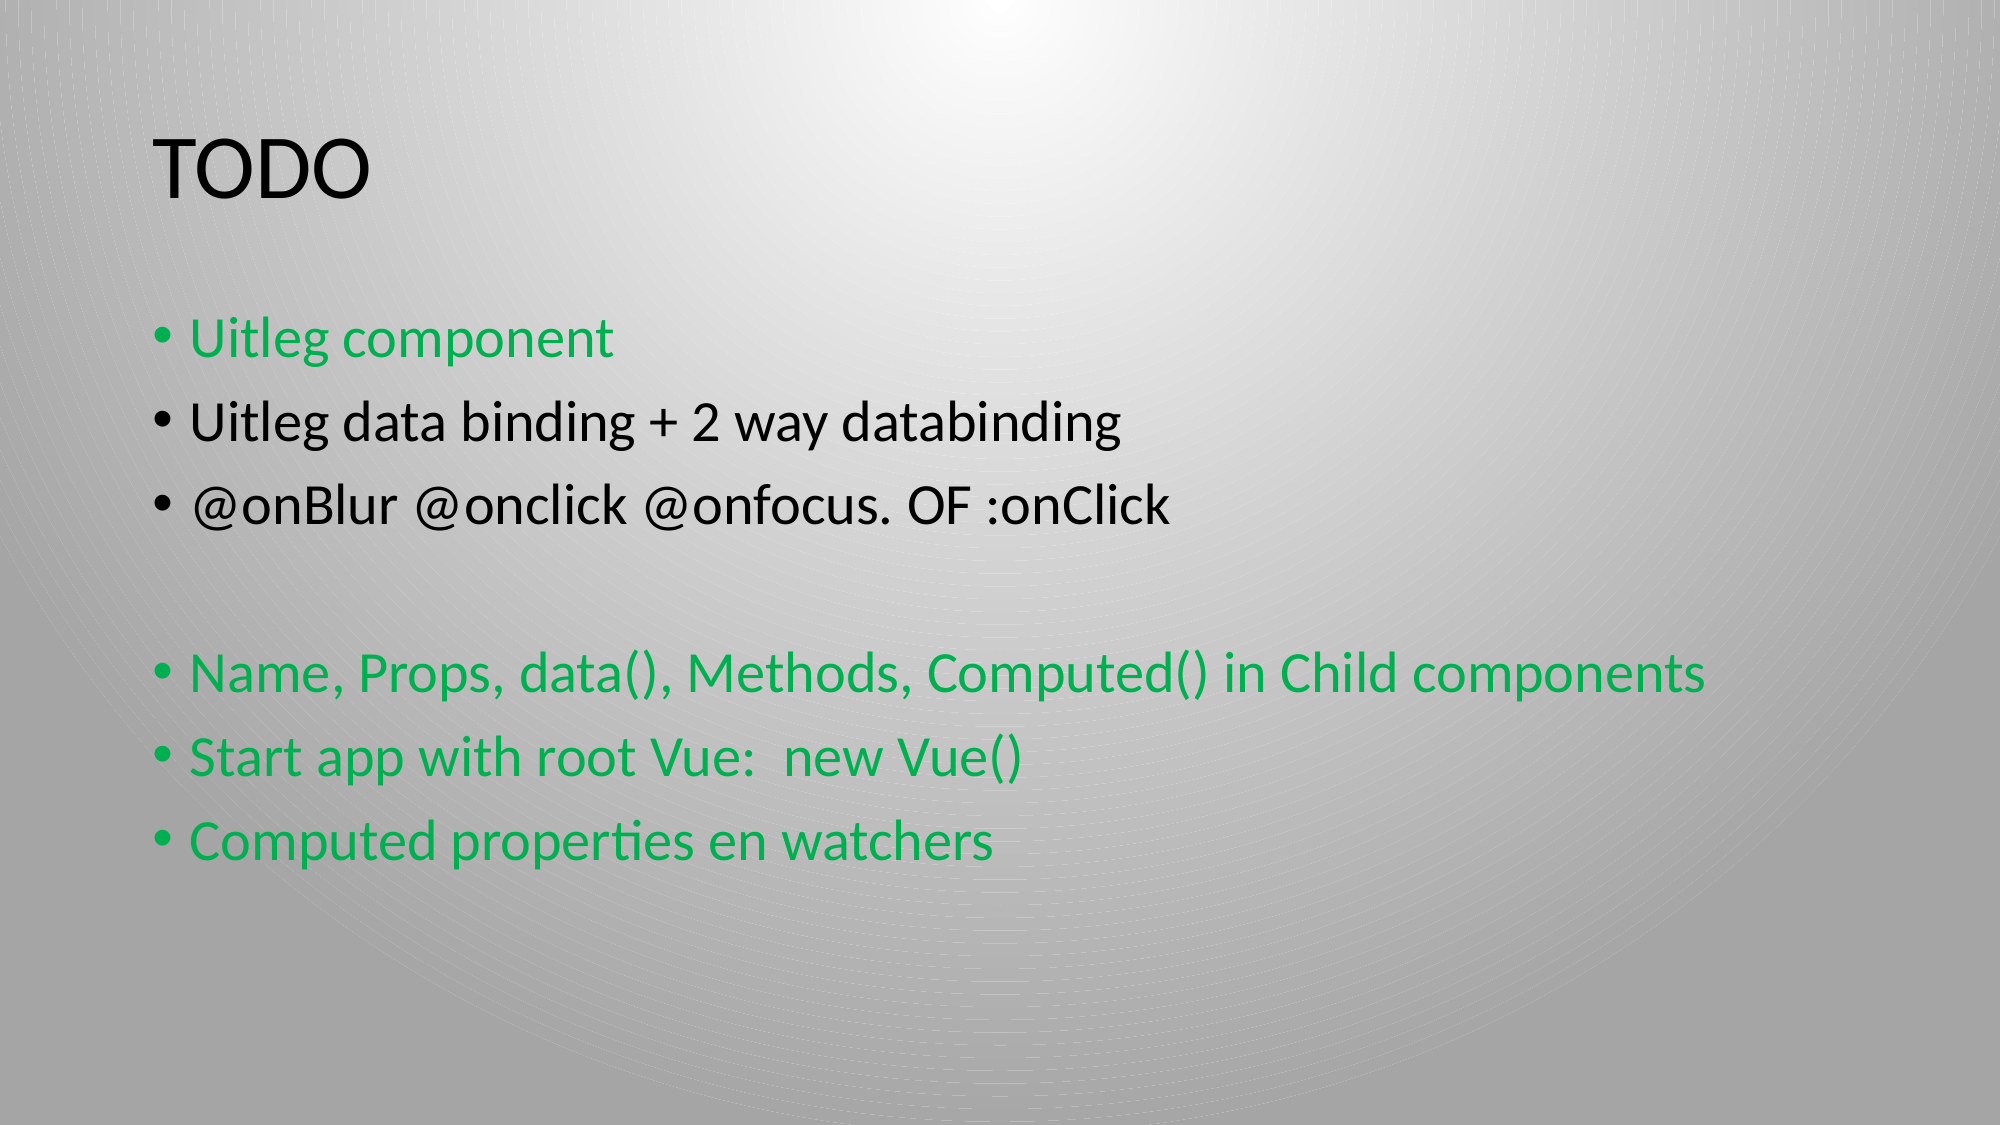

# TODO
Uitleg component
Uitleg data binding + 2 way databinding
@onBlur @onclick @onfocus. OF :onClick

Name, Props, data(), Methods, Computed() in Child components
Start app with root Vue:  new Vue()
Computed properties en watchers